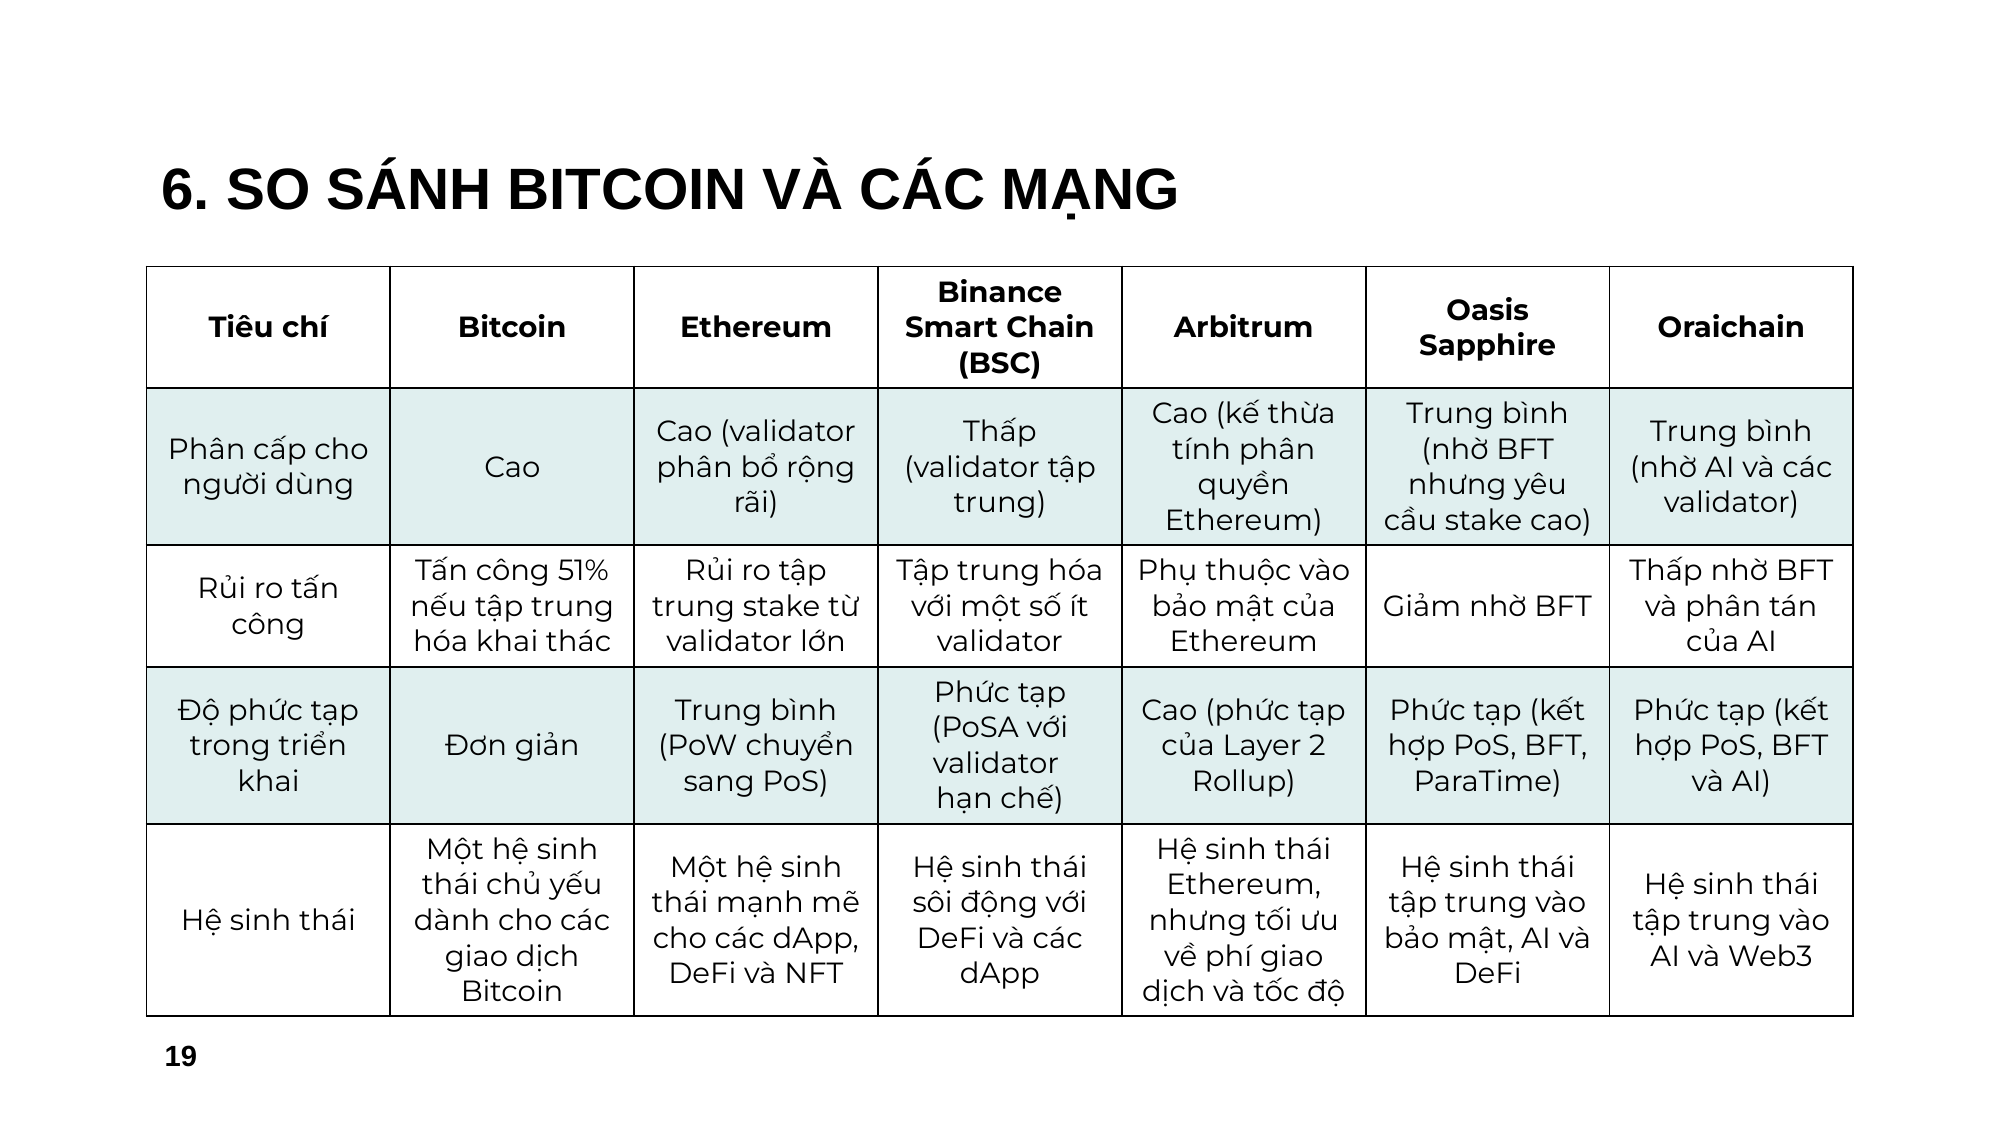

# 6. So sánh bitcoin và các mạng
| Tiêu chí | Bitcoin | Ethereum | Binance Smart Chain (BSC) | Arbitrum | Oasis Sapphire | Oraichain |
| --- | --- | --- | --- | --- | --- | --- |
| Phân cấp cho người dùng | Cao | Cao (validator phân bổ rộng rãi) | Thấp (validator tập trung) | Cao (kế thừa tính phân quyền Ethereum) | Trung bình (nhờ BFT nhưng yêu cầu stake cao) | Trung bình (nhờ AI và các validator) |
| Rủi ro tấn công | Tấn công 51% nếu tập trung hóa khai thác | Rủi ro tập trung stake từ validator lớn | Tập trung hóa với một số ít validator | Phụ thuộc vào bảo mật của Ethereum | Giảm nhờ BFT | Thấp nhờ BFT và phân tán của AI |
| Độ phức tạp trong triển khai | Đơn giản | Trung bình (PoW chuyển sang PoS) | Phức tạp (PoSA với validator hạn chế) | Cao (phức tạp của Layer 2 Rollup) | Phức tạp (kết hợp PoS, BFT, ParaTime) | Phức tạp (kết hợp PoS, BFT và AI) |
| Hệ sinh thái | Một hệ sinh thái chủ yếu dành cho các giao dịch Bitcoin | Một hệ sinh thái mạnh mẽ cho các dApp, DeFi và NFT | Hệ sinh thái sôi động với DeFi và các dApp | Hệ sinh thái Ethereum, nhưng tối ưu về phí giao dịch và tốc độ | Hệ sinh thái tập trung vào bảo mật, AI và DeFi | Hệ sinh thái tập trung vào AI và Web3 |
19